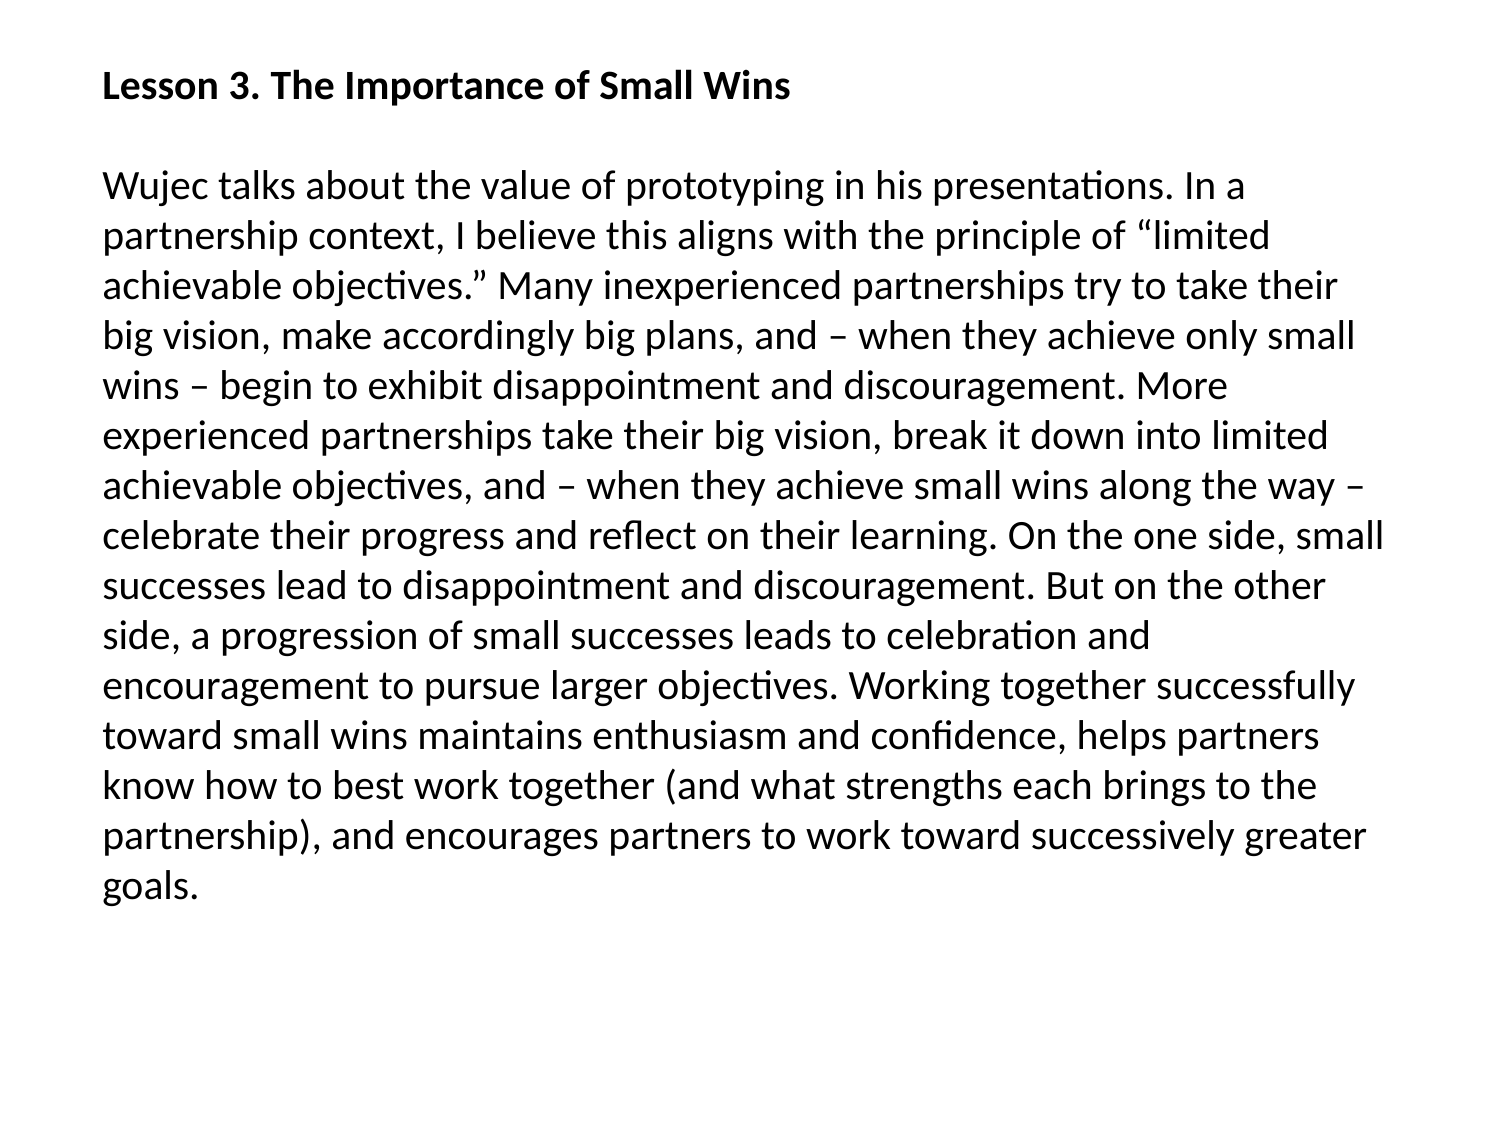

Lesson 3. The Importance of Small Wins

Wujec talks about the value of prototyping in his presentations. In a partnership context, I believe this aligns with the principle of “limited achievable objectives.” Many inexperienced partnerships try to take their big vision, make accordingly big plans, and – when they achieve only small wins – begin to exhibit disappointment and discouragement. More experienced partnerships take their big vision, break it down into limited achievable objectives, and – when they achieve small wins along the way – celebrate their progress and reflect on their learning. On the one side, small successes lead to disappointment and discouragement. But on the other side, a progression of small successes leads to celebration and encouragement to pursue larger objectives. Working together successfully toward small wins maintains enthusiasm and confidence, helps partners know how to best work together (and what strengths each brings to the partnership), and encourages partners to work toward successively greater goals.